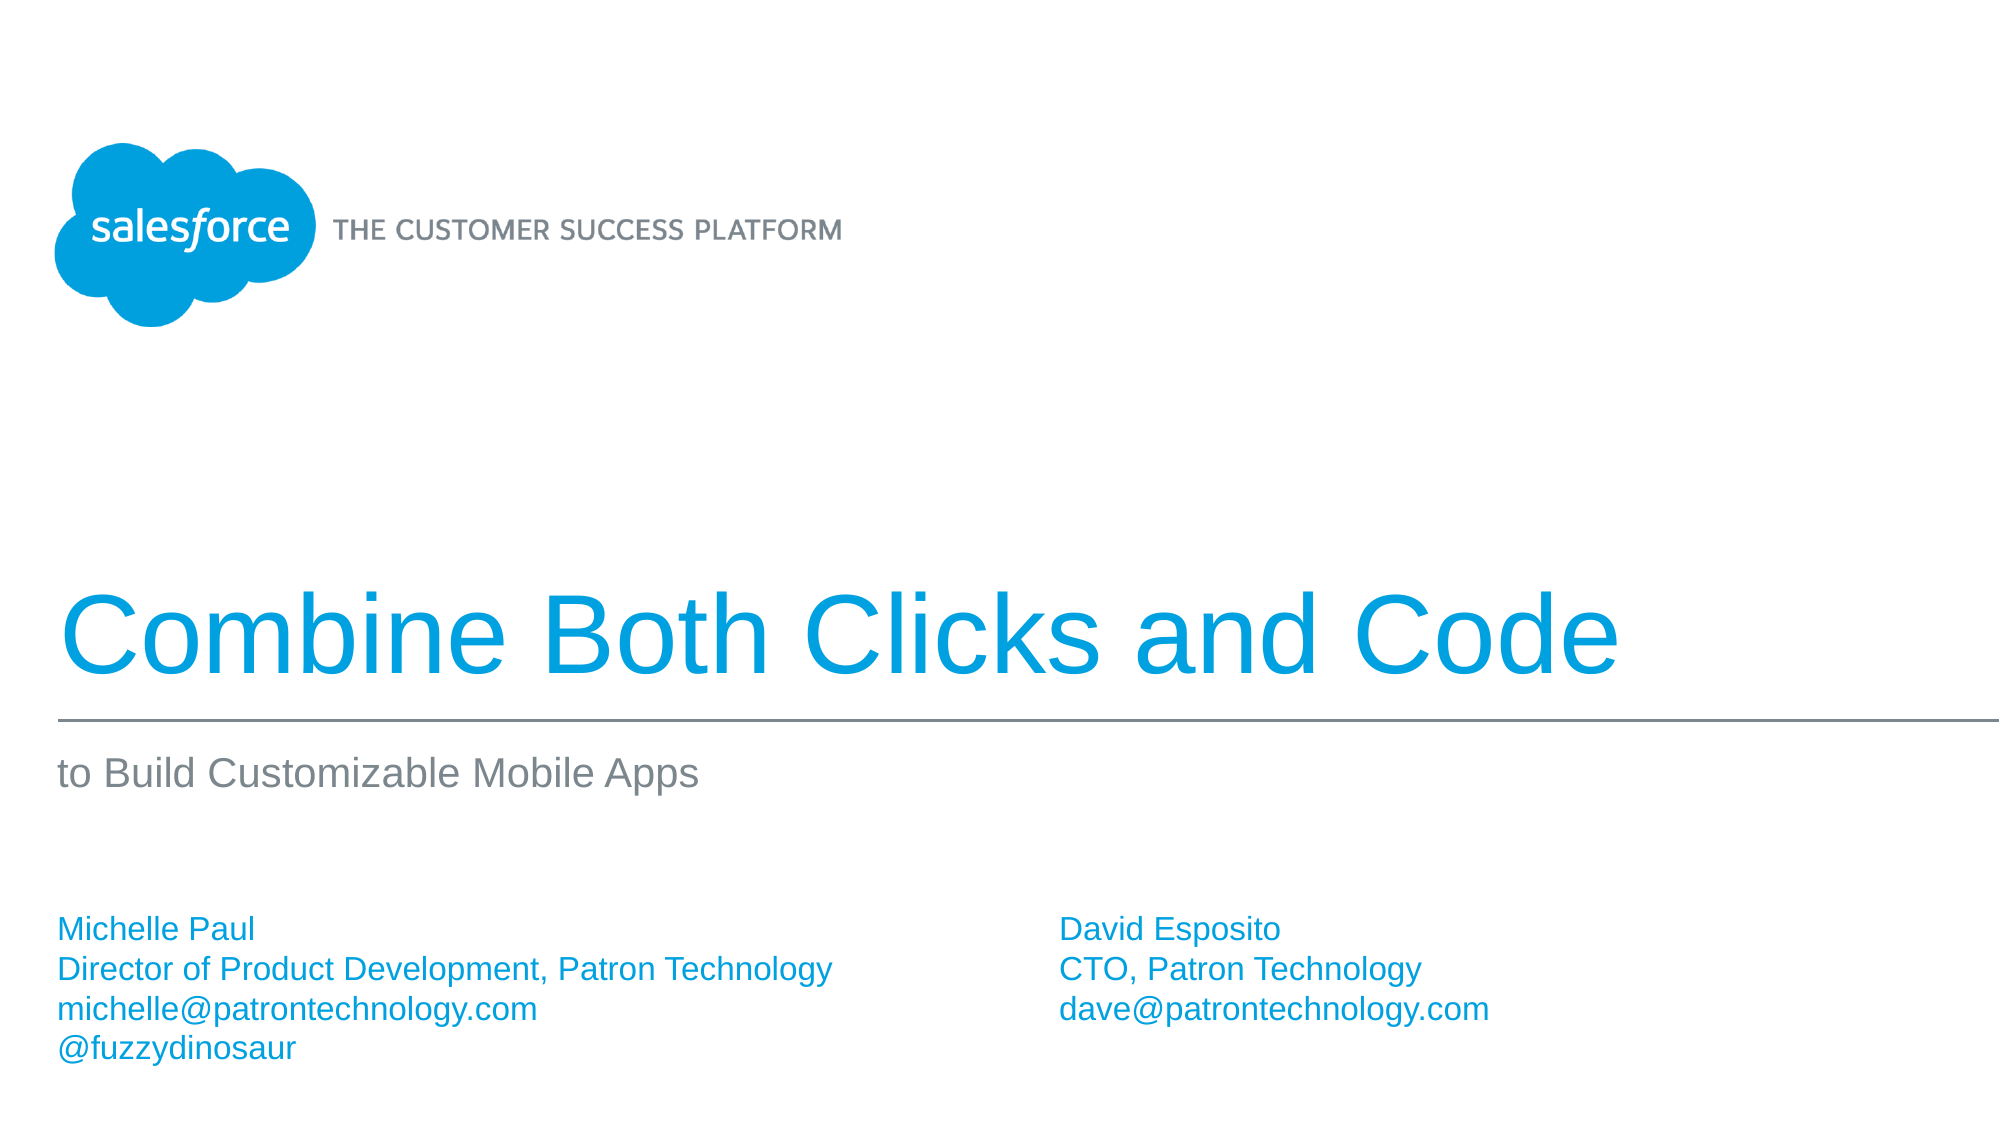

# Combine Both Clicks and Code
to Build Customizable Mobile Apps
Michelle Paul
Director of Product Development, Patron Technology
michelle@patrontechnology.com
@fuzzydinosaur

David Esposito
CTO, Patron Technology
dave@patrontechnology.com